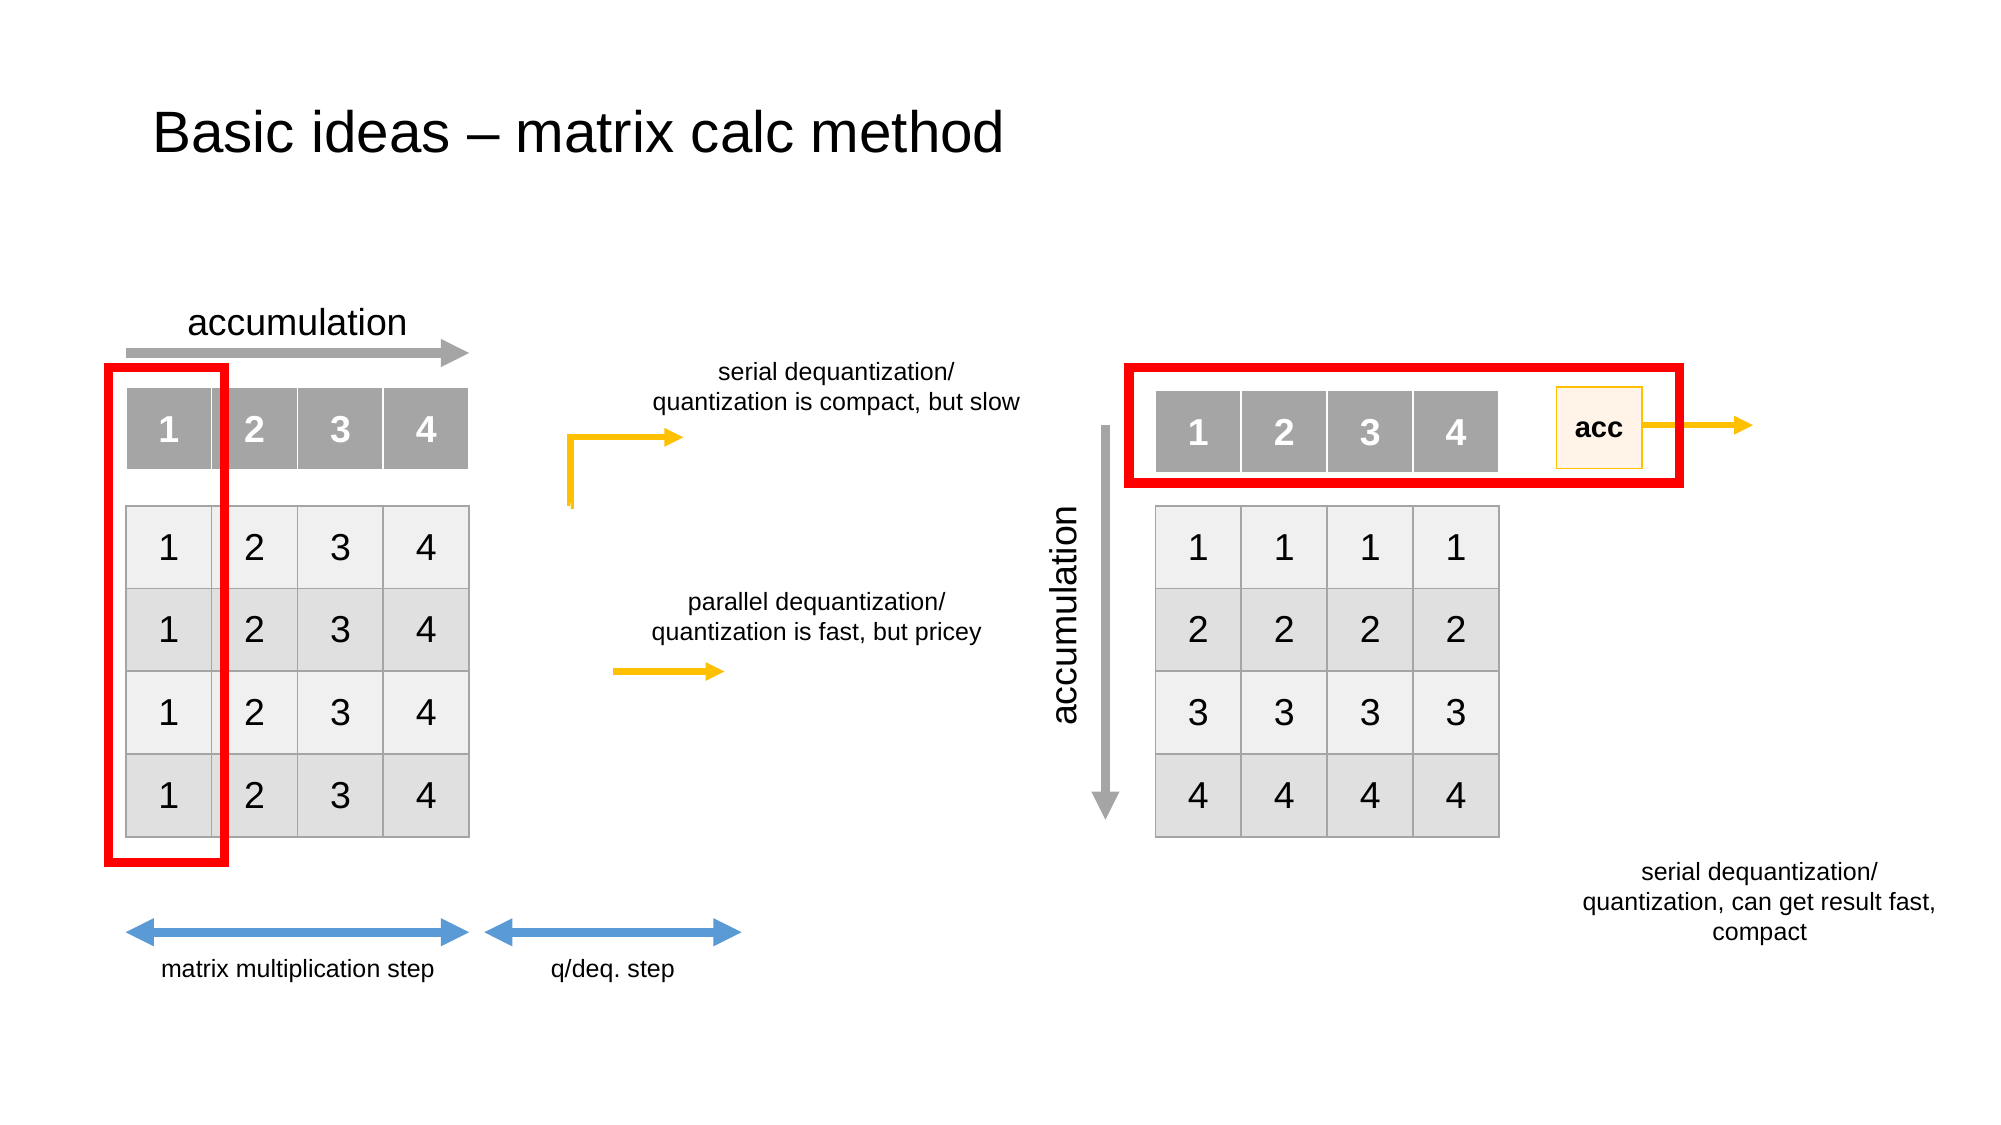

# Basic ideas – matrix calc method
accumulation
serial dequantization/
quantization is compact, but slow
parallel dequantization/
quantization is fast, but pricey

| acc |
| --- |
| 1 | 2 | 3 | 4 |
| --- | --- | --- | --- |
| 1 | 2 | 3 | 4 |
| --- | --- | --- | --- |
| acc |
| --- |
| acc |
| acc |
| acc |
| 1 | 1 | 1 | 1 |
| --- | --- | --- | --- |
| 2 | 2 | 2 | 2 |
| 3 | 3 | 3 | 3 |
| 4 | 4 | 4 | 4 |
| 1 | 2 | 3 | 4 |
| --- | --- | --- | --- |
| 1 | 2 | 3 | 4 |
| 1 | 2 | 3 | 4 |
| 1 | 2 | 3 | 4 |
accumulation
serial dequantization/
quantization, can get result fast,
compact
matrix multiplication step
q/deq. step